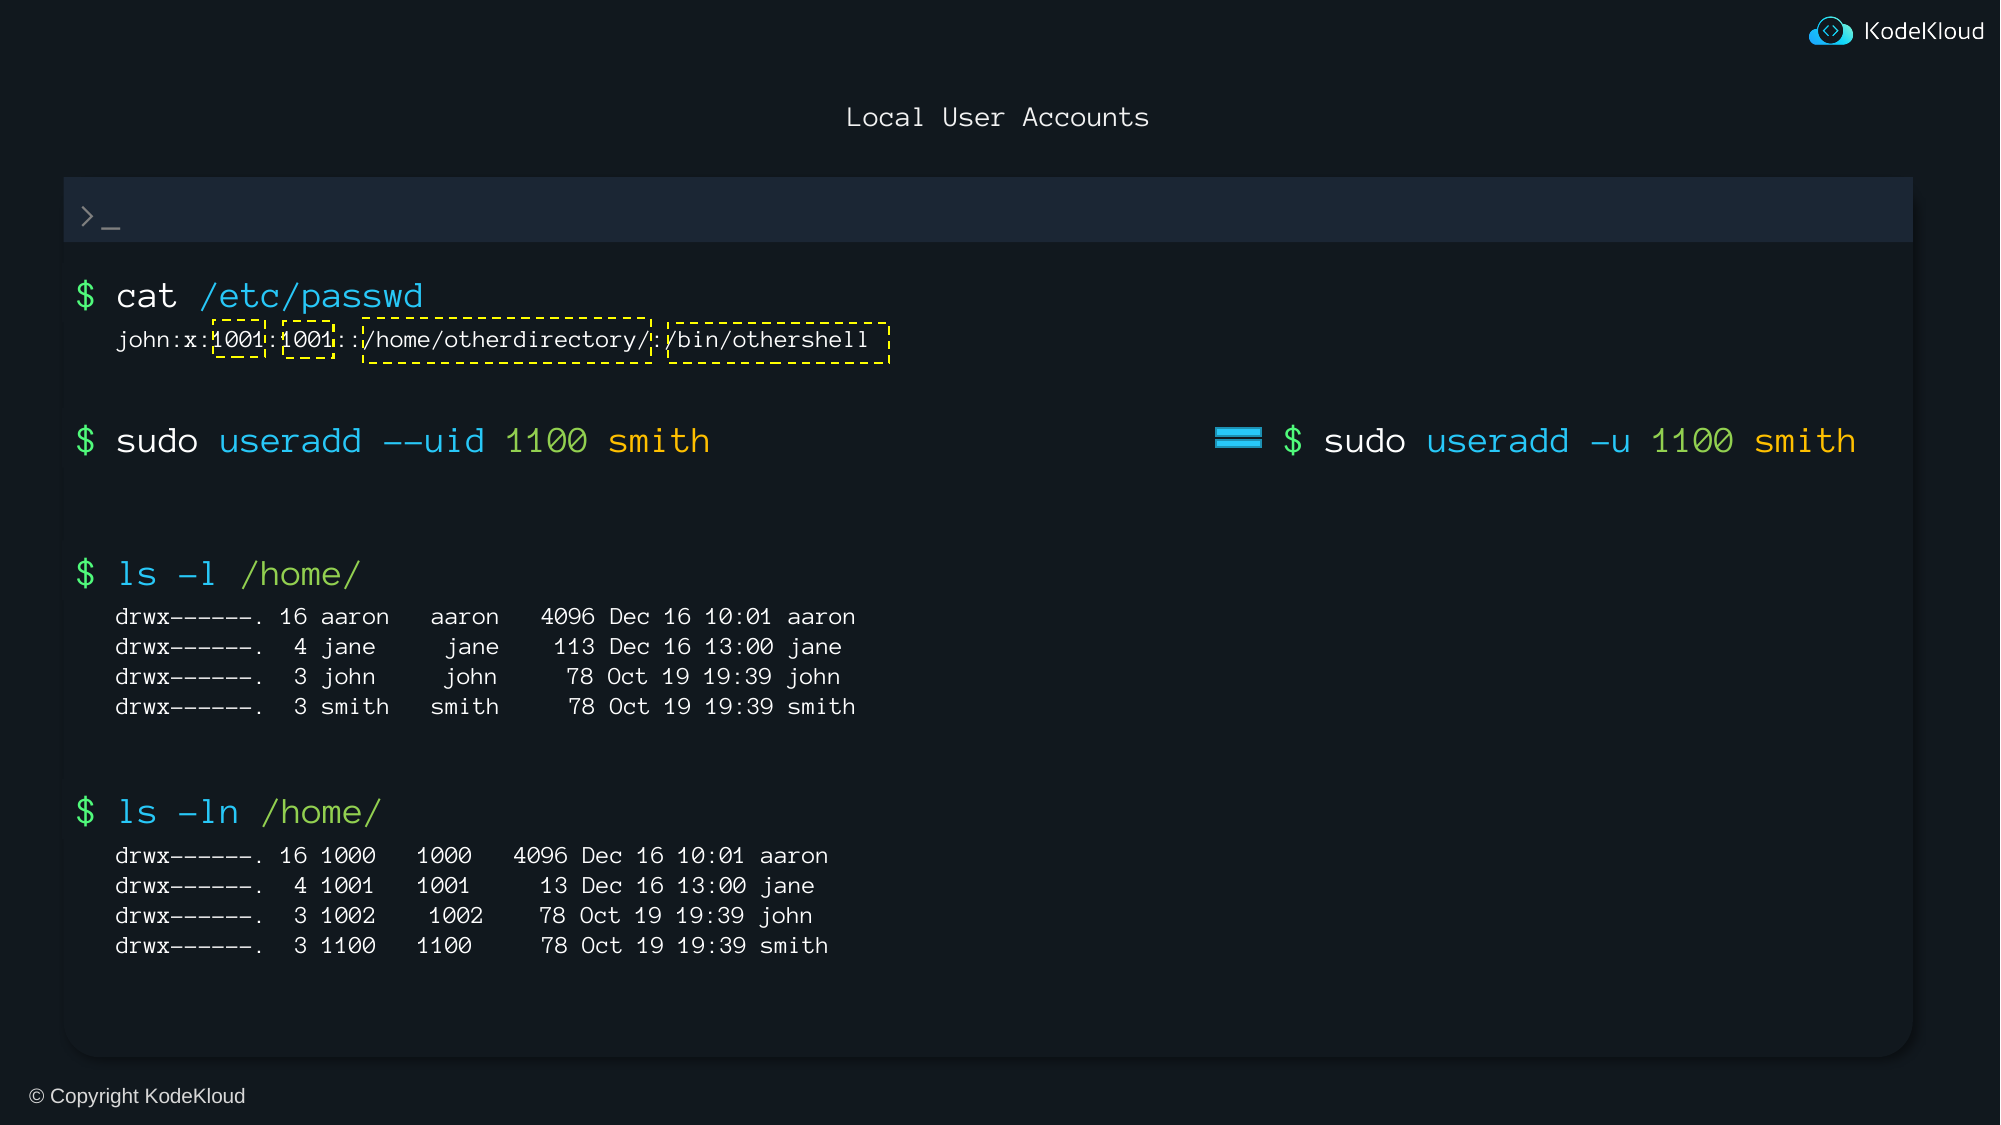

# Local User Accounts
$ cat /etc/passwd
john:x:1001:1001::/home/otherdirectory/:/bin/othershell

$ sudo useradd -u 1100 smith
$ sudo useradd --uid 1100 smith

$ ls -l /home/
drwx------. 16 aaron   aaron   4096 Dec 16 10:01 aaron
drwx------.  4 jane     jane    113 Dec 16 13:00 jane
drwx------.  3 john 	  john     78 Oct 19 19:39 john
drwx------.  3 smith   smith     78 Oct 19 19:39 smith
$ ls -ln /home/
drwx------. 16 1000   1000   4096 Dec 16 10:01 aaron
drwx------.  4 1001   1001     13 Dec 16 13:00 jane
drwx------.  3 1002 	 1002    78 Oct 19 19:39 john
drwx------.  3 1100   1100     78 Oct 19 19:39 smith